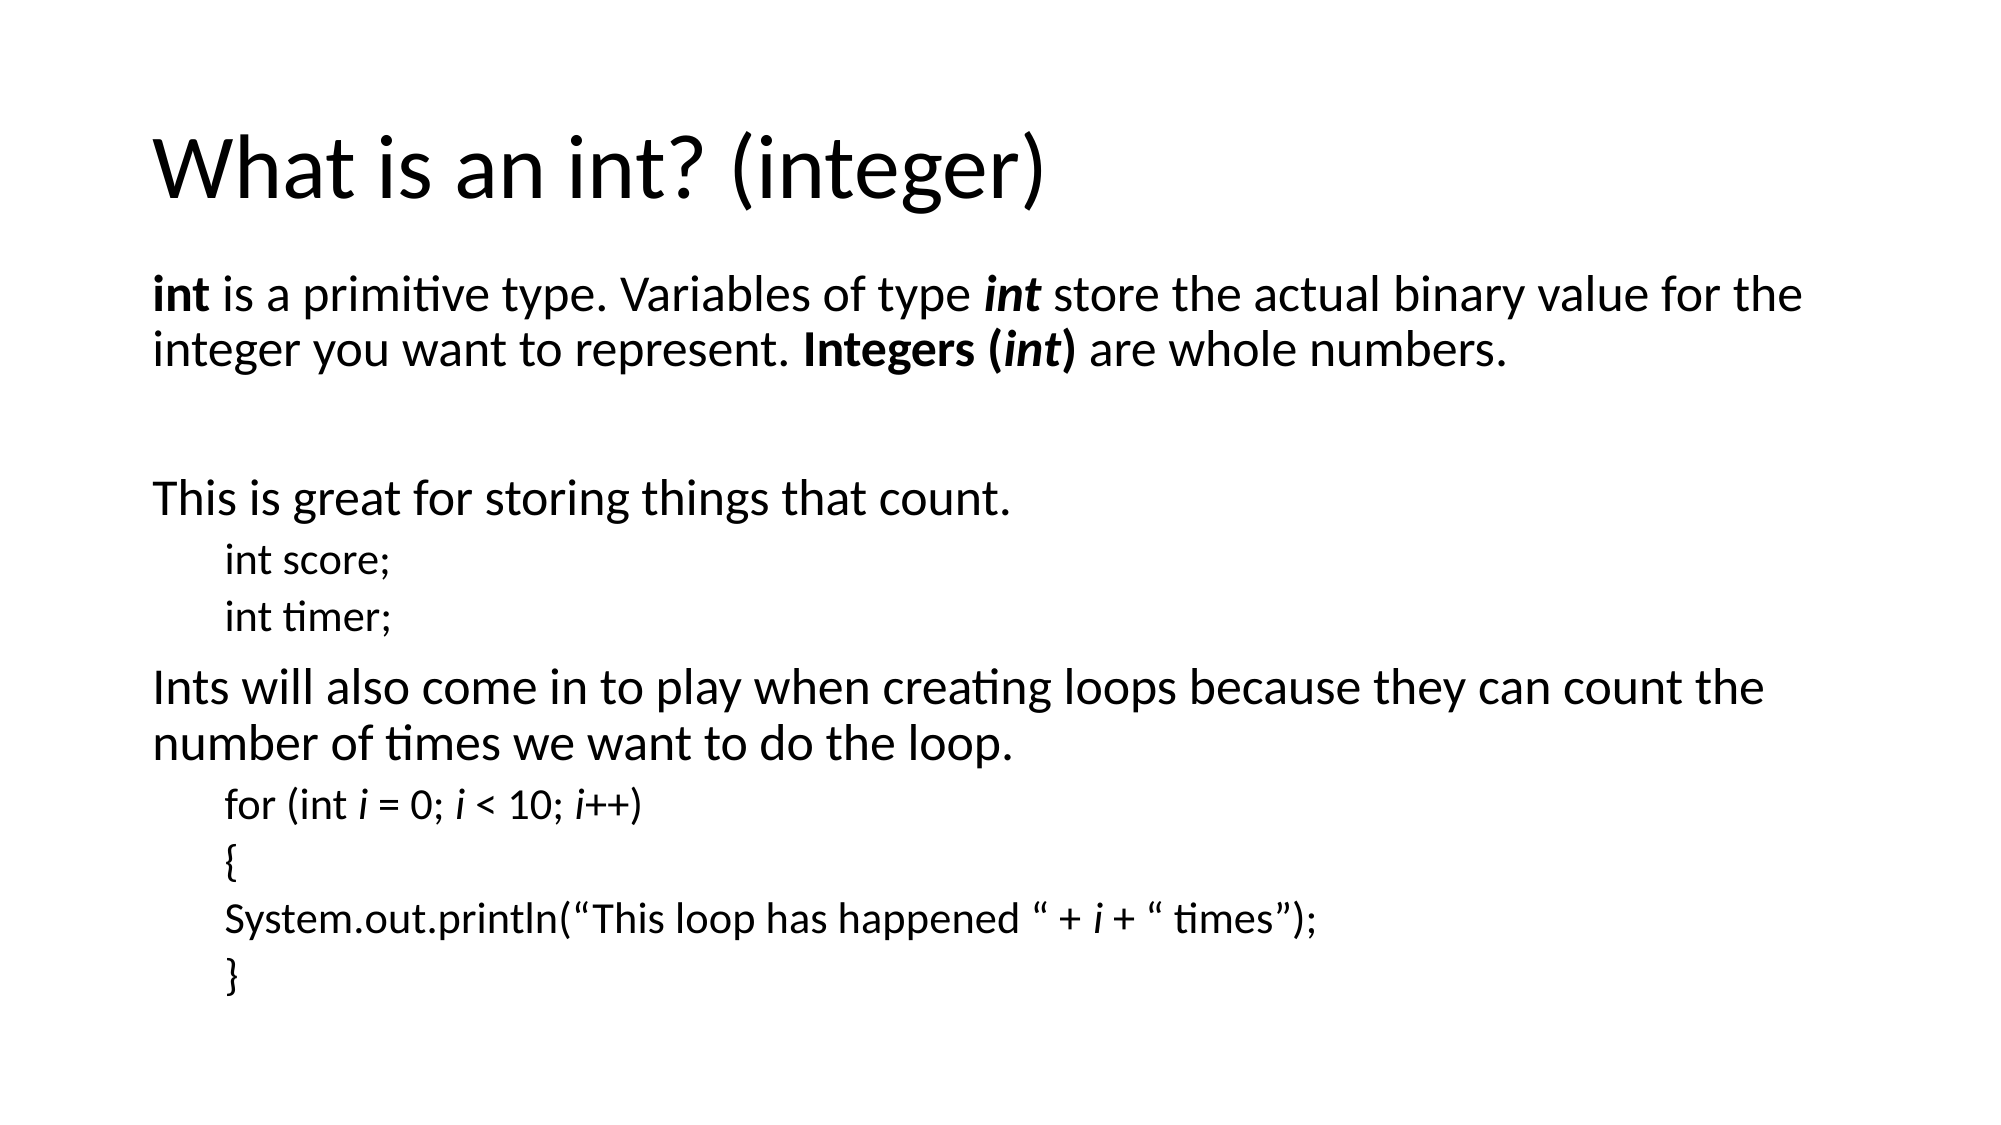

# What is an int? (integer)
int is a primitive type. Variables of type int store the actual binary value for the integer you want to represent. Integers (int) are whole numbers.

This is great for storing things that count.
int score;
int timer;
Ints will also come in to play when creating loops because they can count the number of times we want to do the loop.
for (int i = 0; i < 10; i++)
{
	System.out.println(“This loop has happened “ + i + “ times”);
}